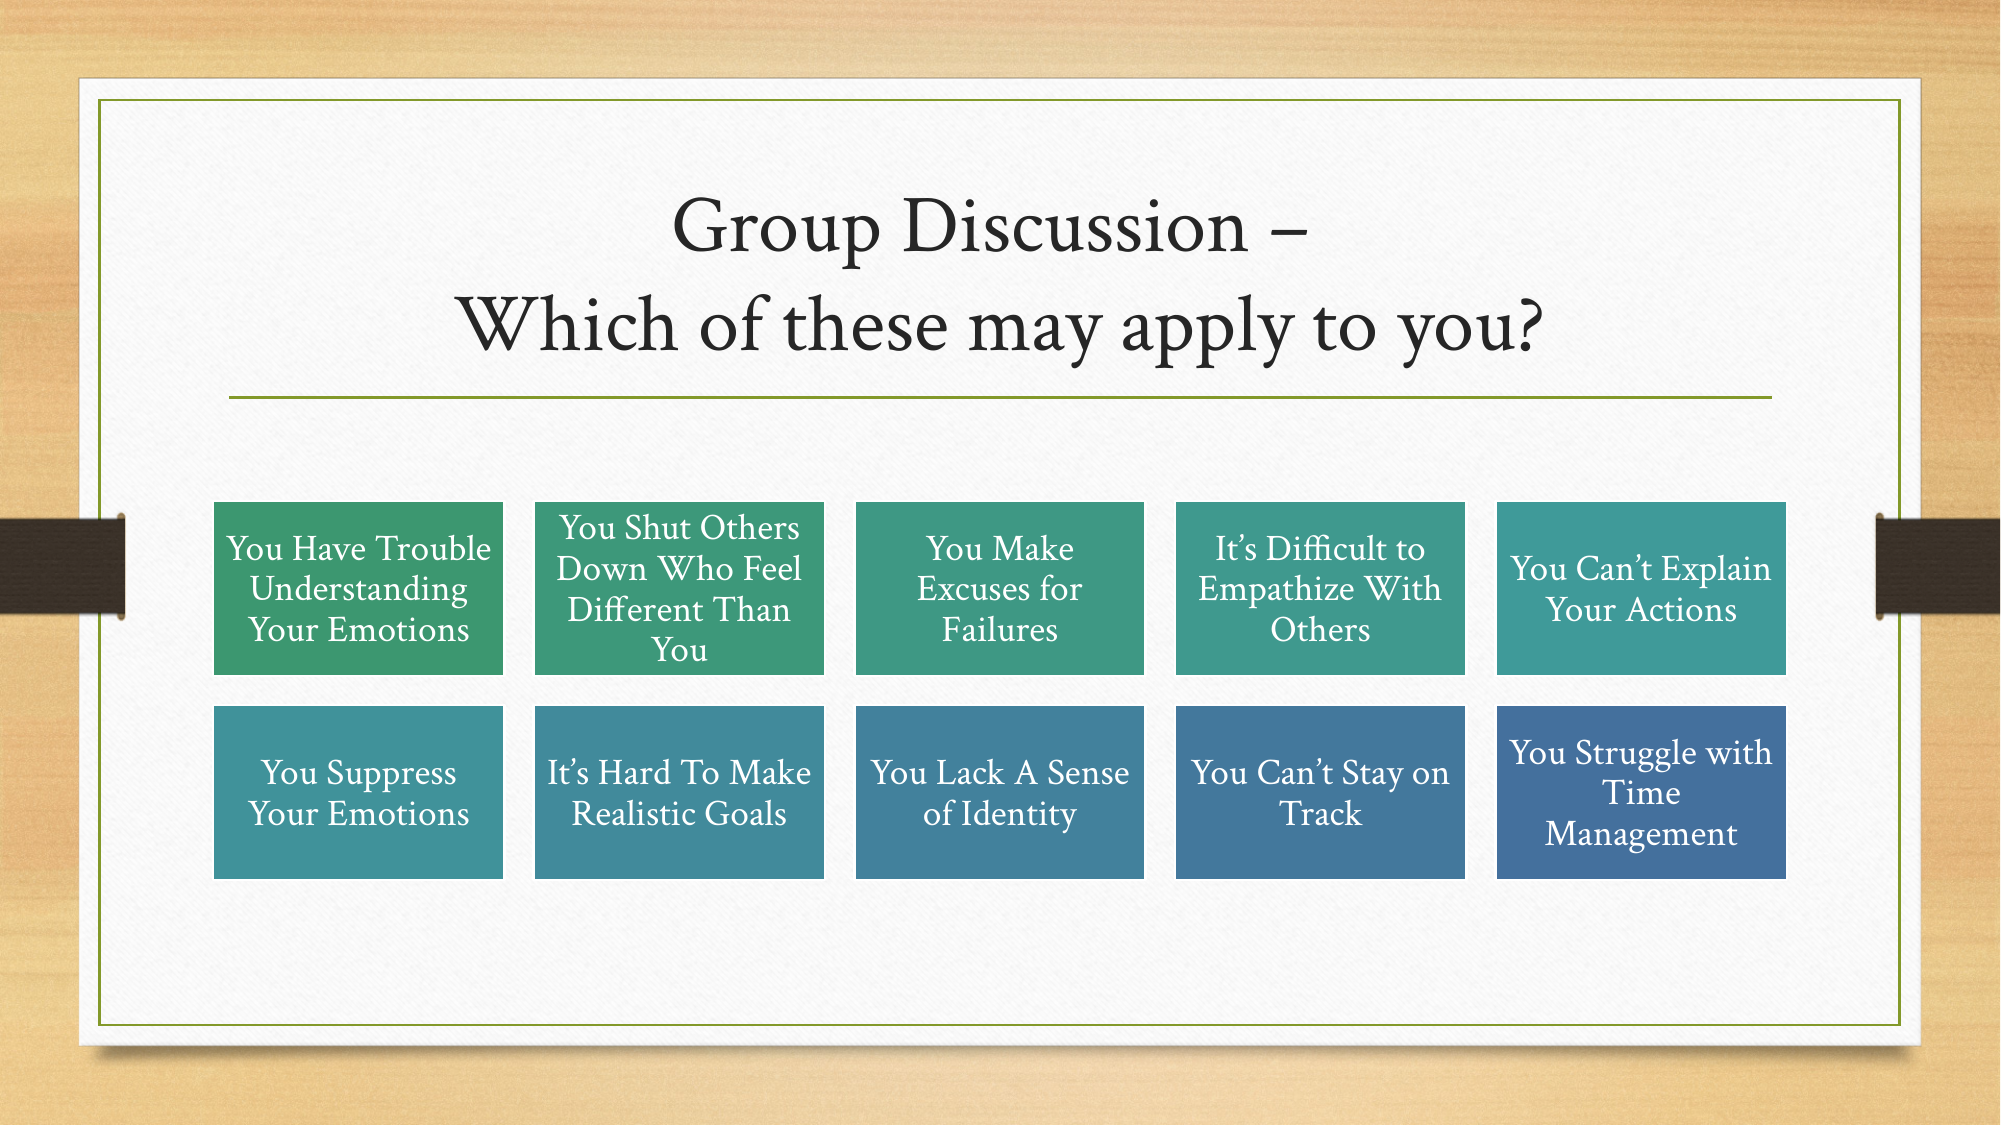

# Group Discussion – Which of these may apply to you?
You Have Trouble Understanding Your Emotions
You Shut Others Down Who Feel Different Than You
You Make Excuses for Failures
It’s Difficult to Empathize With Others
You Can’t Explain Your Actions
You Suppress Your Emotions
It’s Hard To Make Realistic Goals
You Lack A Sense of Identity
You Can’t Stay on Track
You Struggle with Time Management